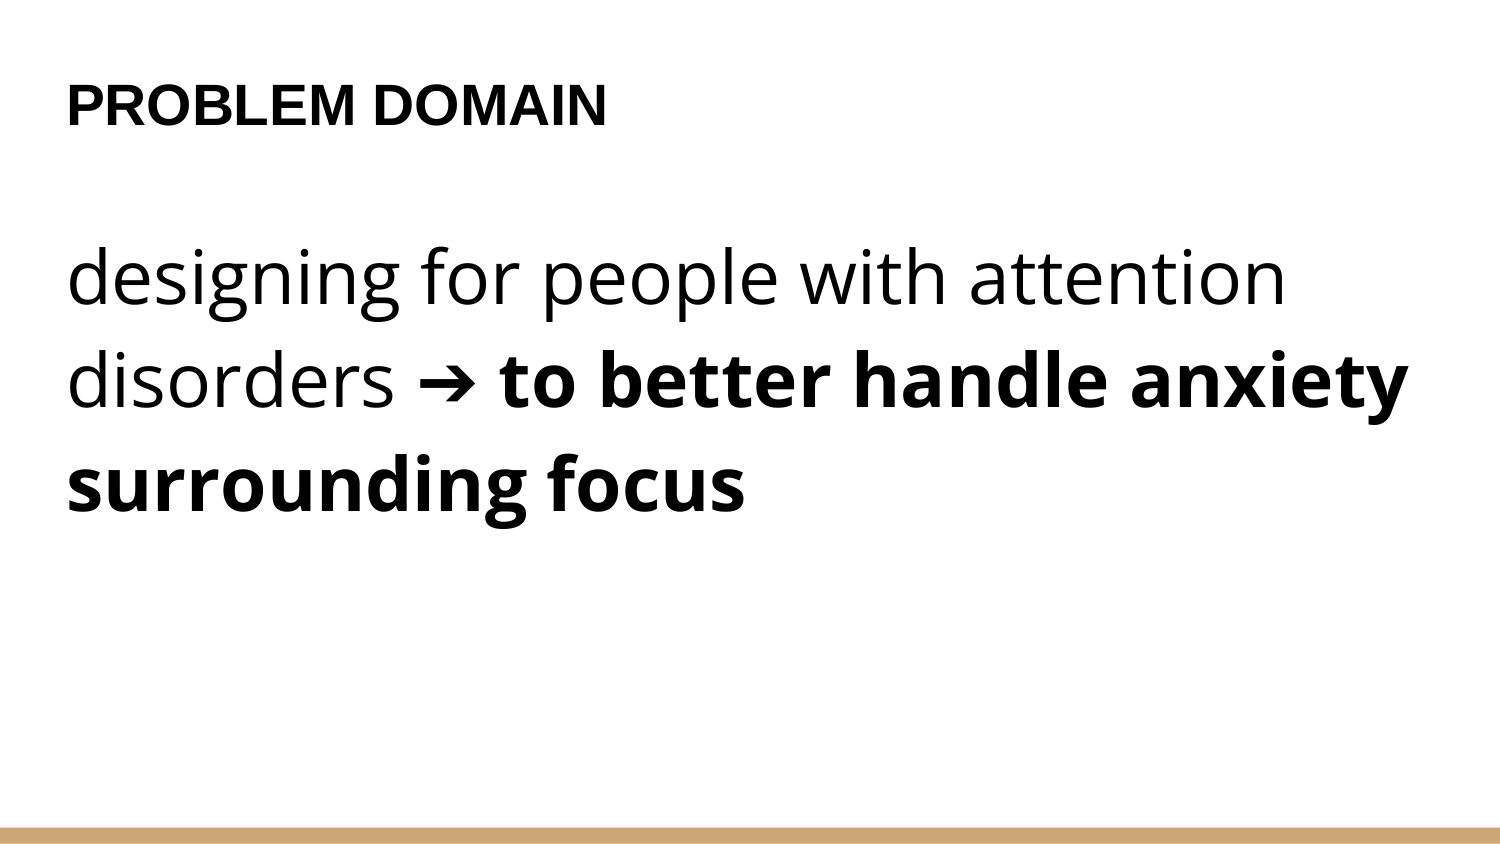

# PROBLEM DOMAIN
designing for people with attention disorders ➔ to better handle anxiety surrounding focus